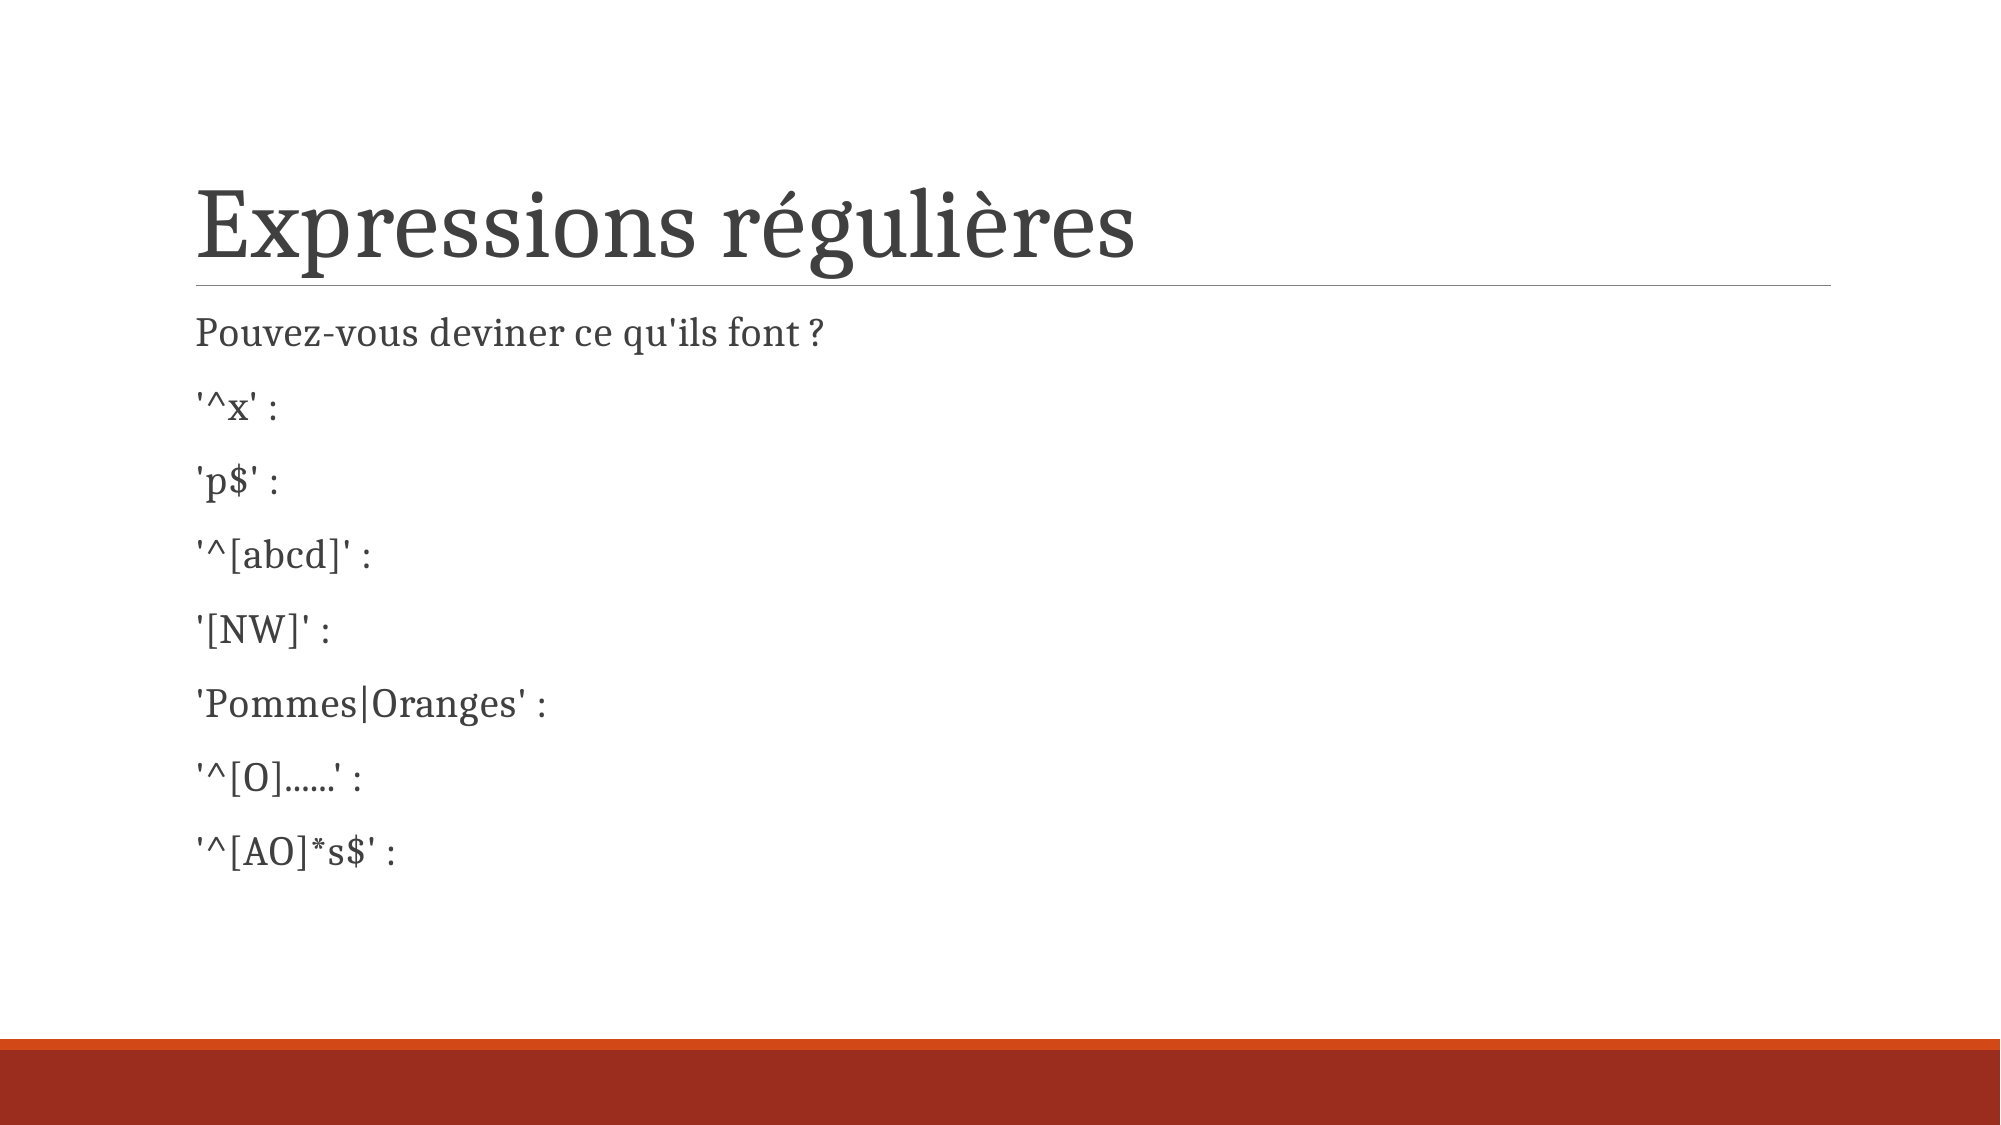

# Expressions régulières
Pouvez-vous deviner ce qu'ils font ?
'^x' :
'p$' :
'^[abcd]' :
'[NW]' :
'Pommes|Oranges' :
'^[O]......' :
'^[AO]*s$' :